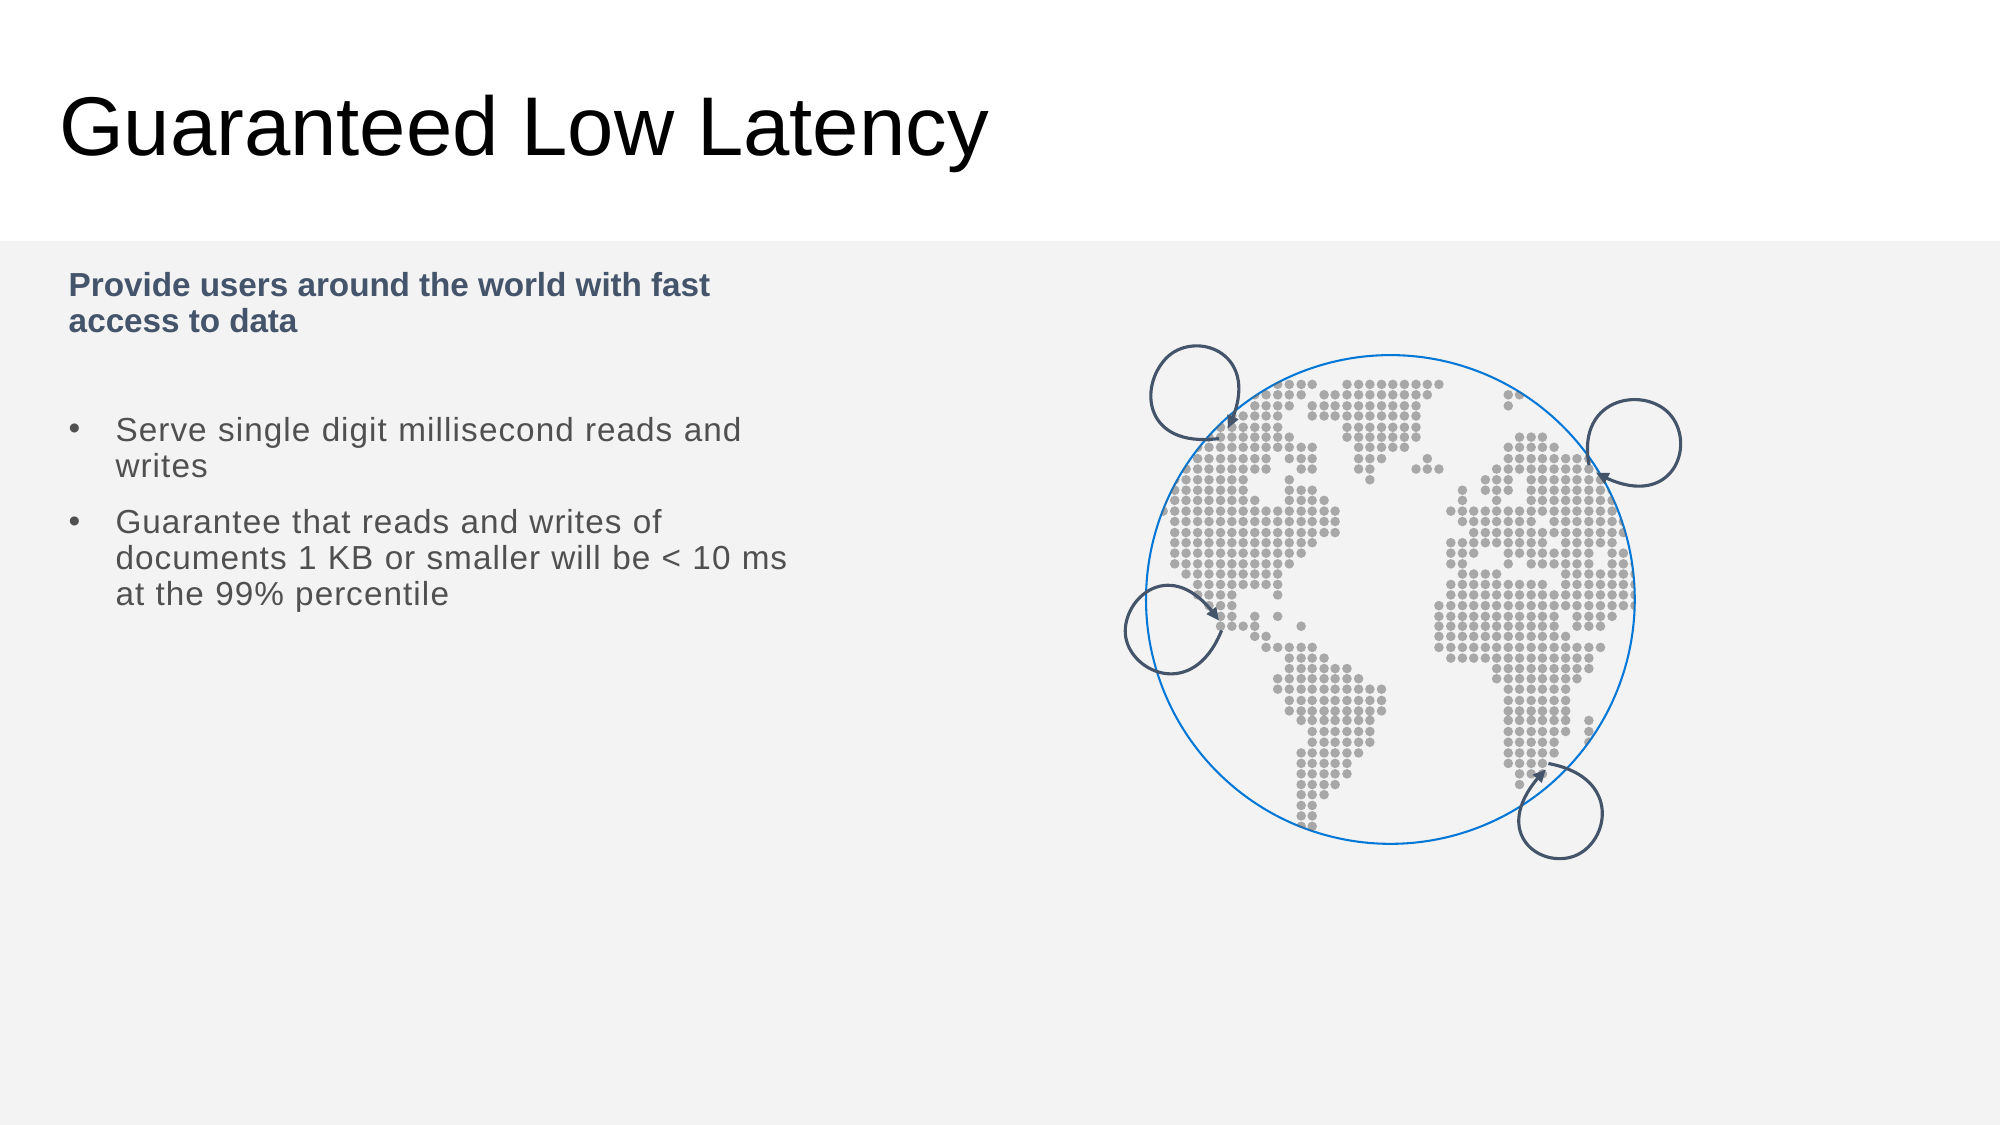

# Guaranteed Low Latency
Provide users around the world with fast access to data

Serve single digit millisecond reads and writes
Guarantee that reads and writes of documents 1 KB or smaller will be < 10 ms at the 99% percentile